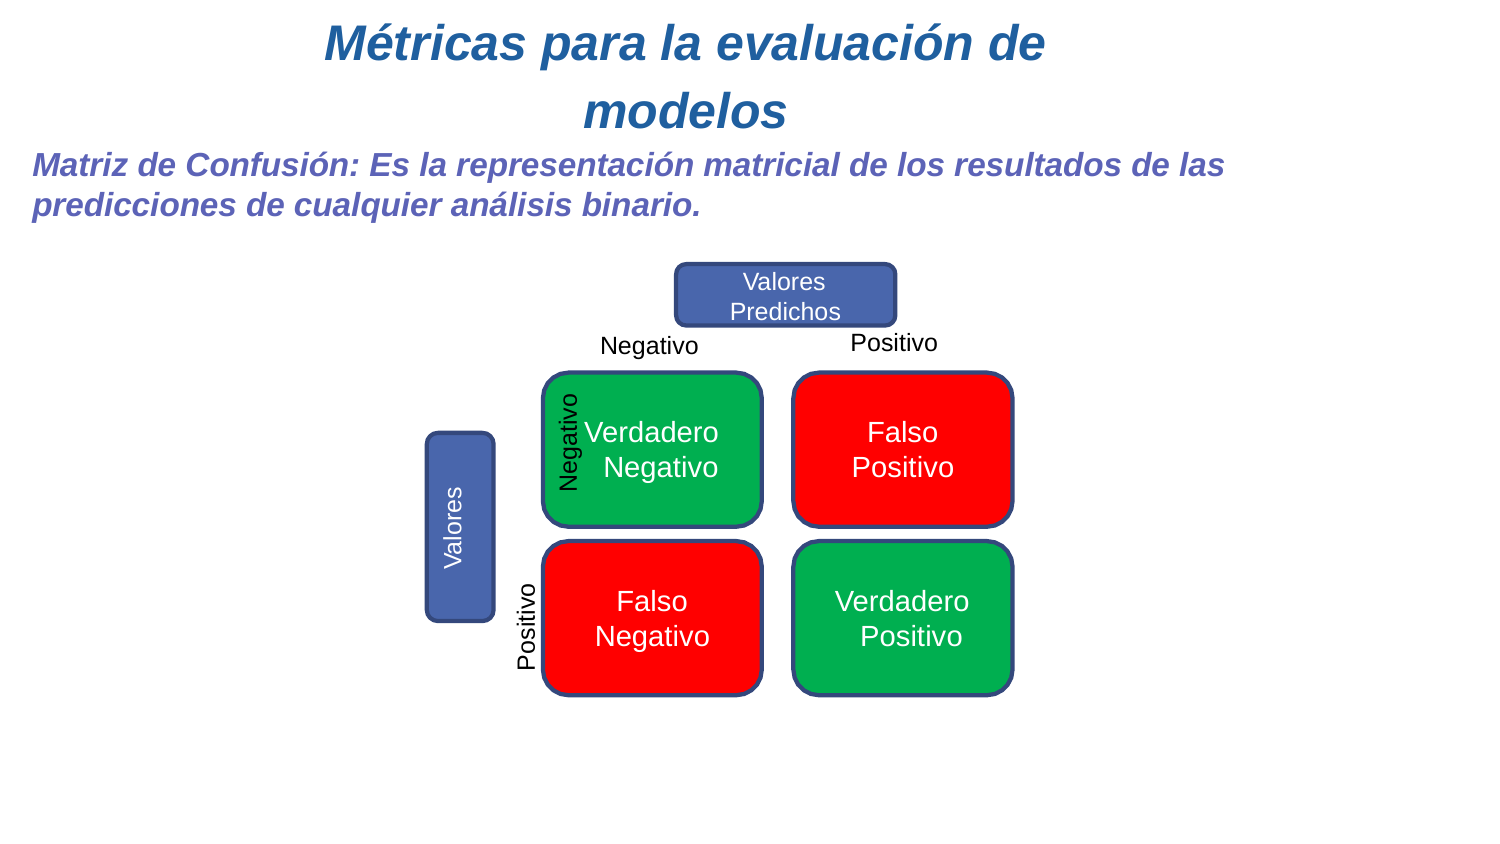

# Métricas para la evaluación de
modelos
Matriz de Confusión: Es la representación matricial de los resultados de las
predicciones de cualquier análisis binario.

Valores  Predichos

Positivo
Negativo

Verdadero  Negativo
Falso  Positivo
Valores  Reales
Negativo

Falso  Negativo
Verdadero  Positivo
Positivo